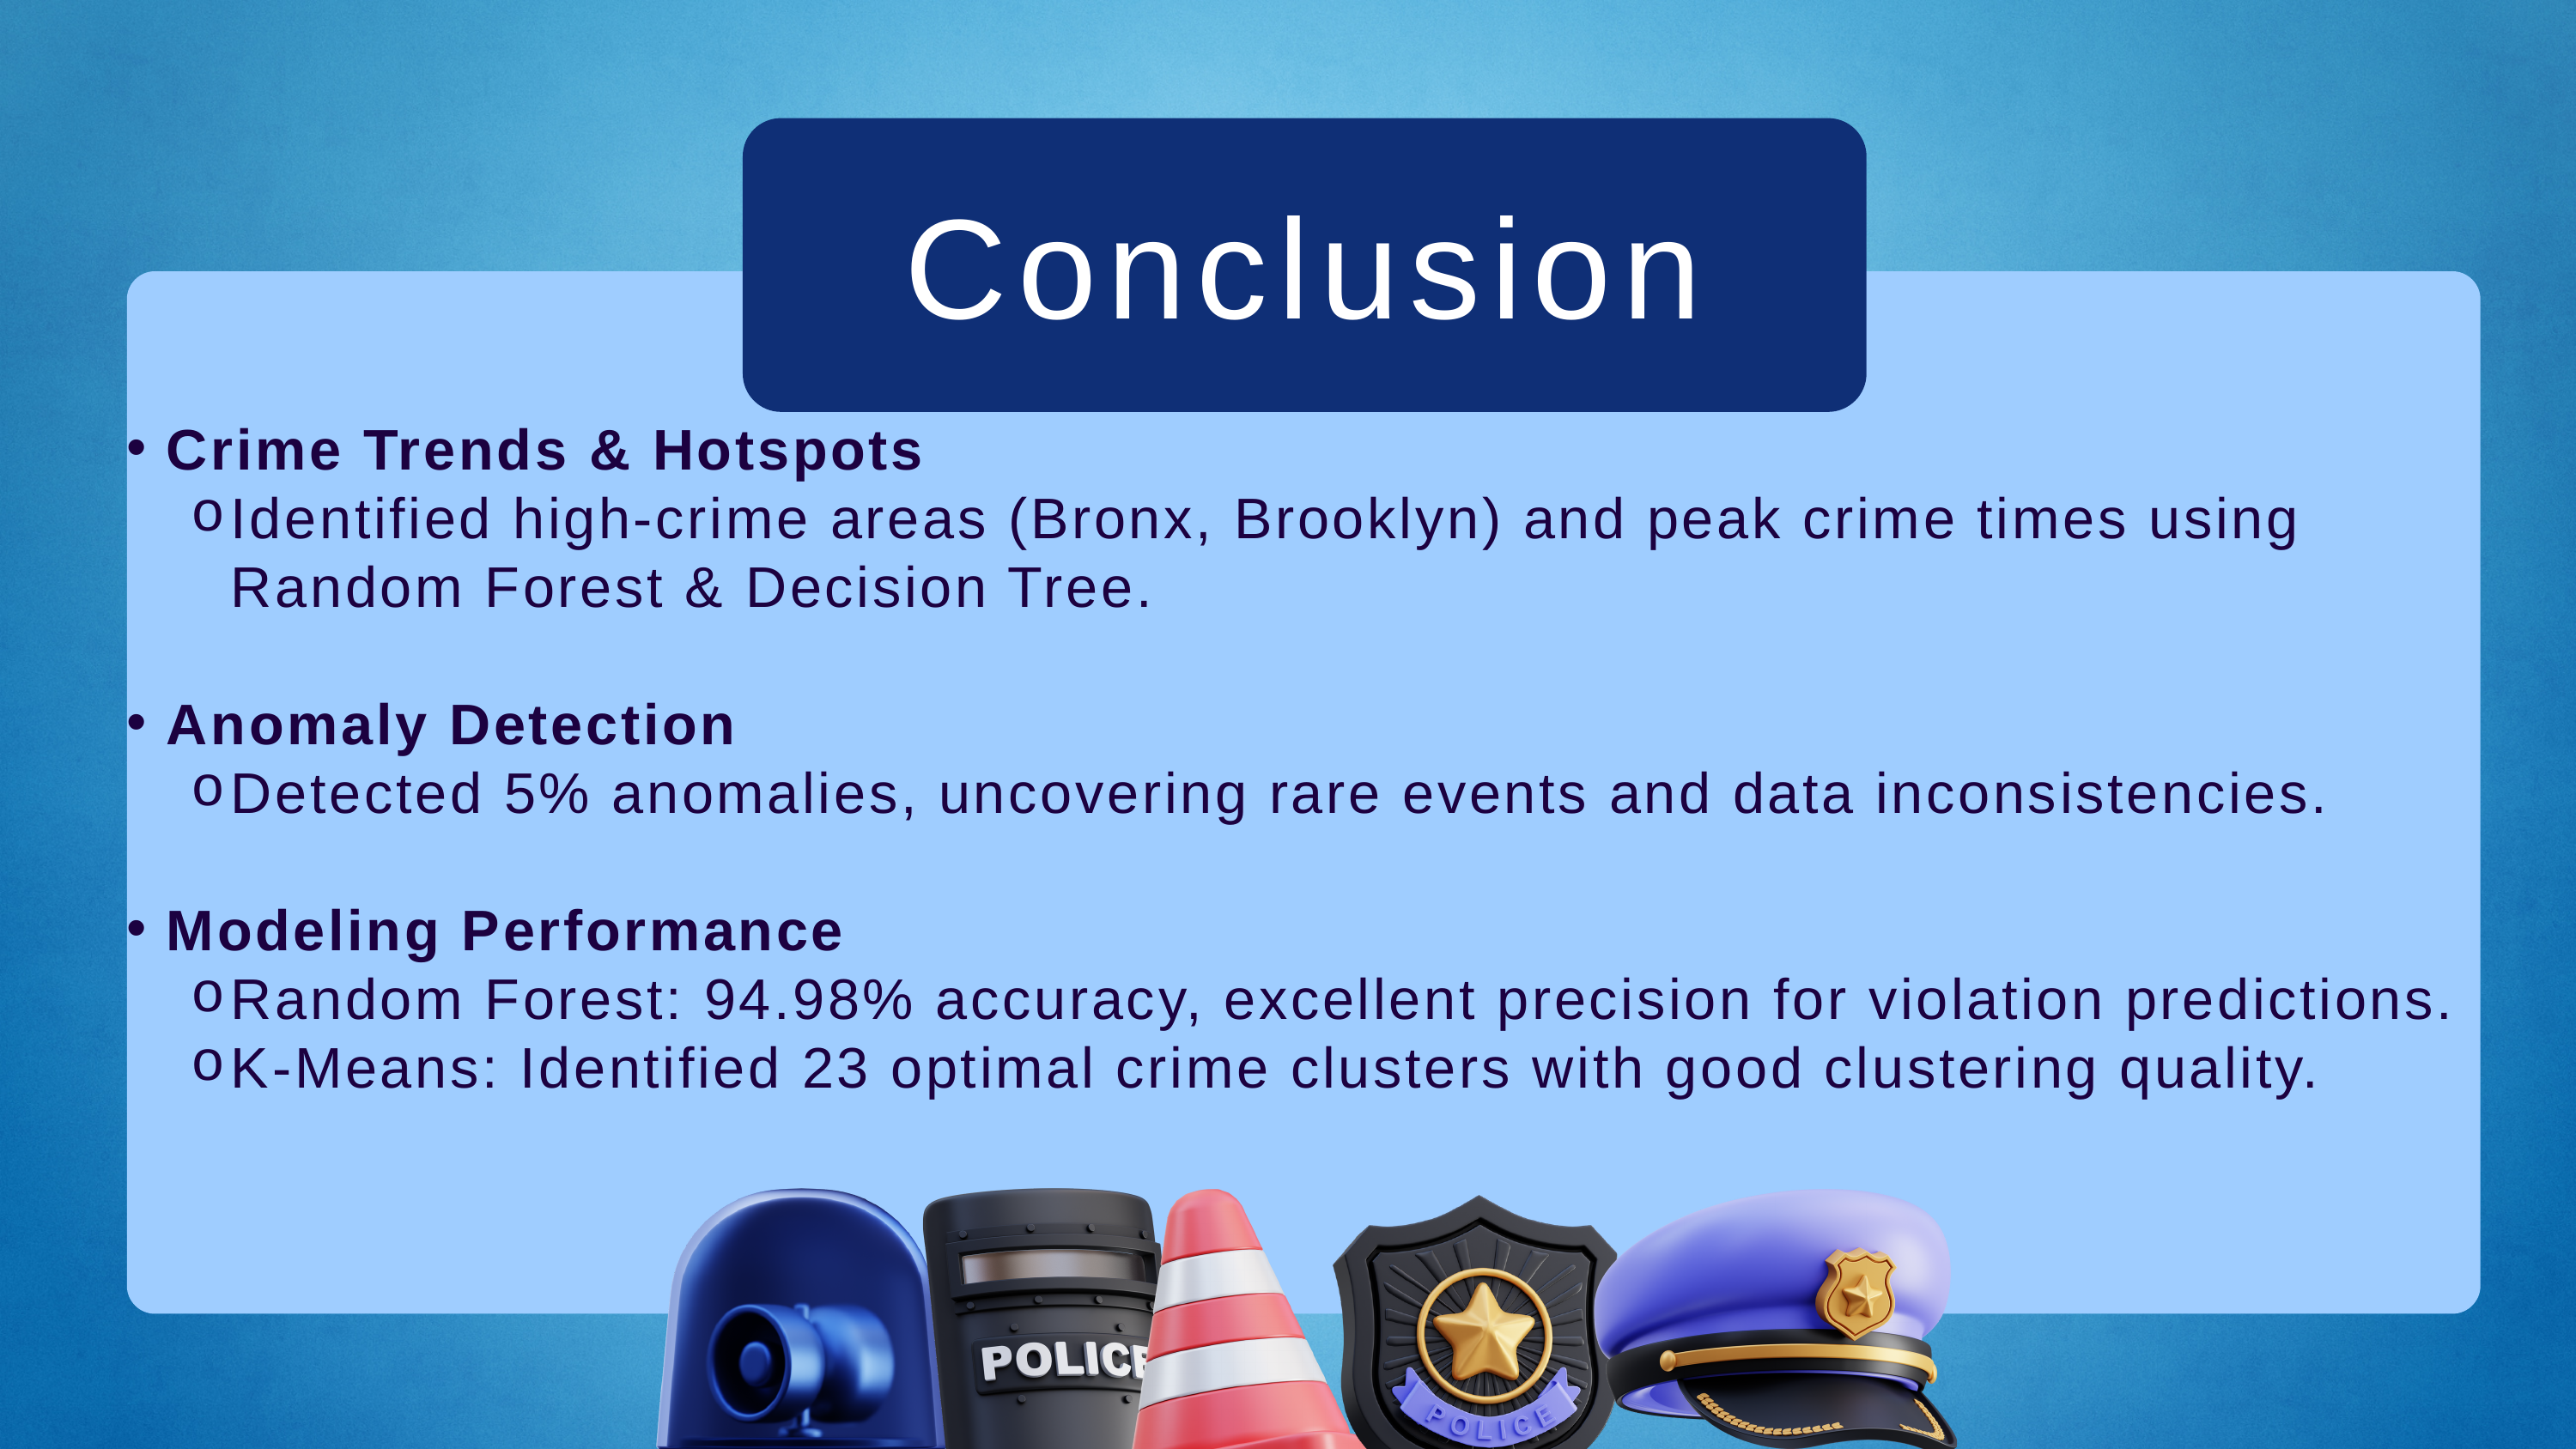

Conclusion

Crime Trends & Hotspots
Identified high-crime areas (Bronx, Brooklyn) and peak crime times using Random Forest & Decision Tree.

Anomaly Detection
Detected 5% anomalies, uncovering rare events and data inconsistencies.

Modeling Performance
Random Forest: 94.98% accuracy, excellent precision for violation predictions.
K-Means: Identified 23 optimal crime clusters with good clustering quality.